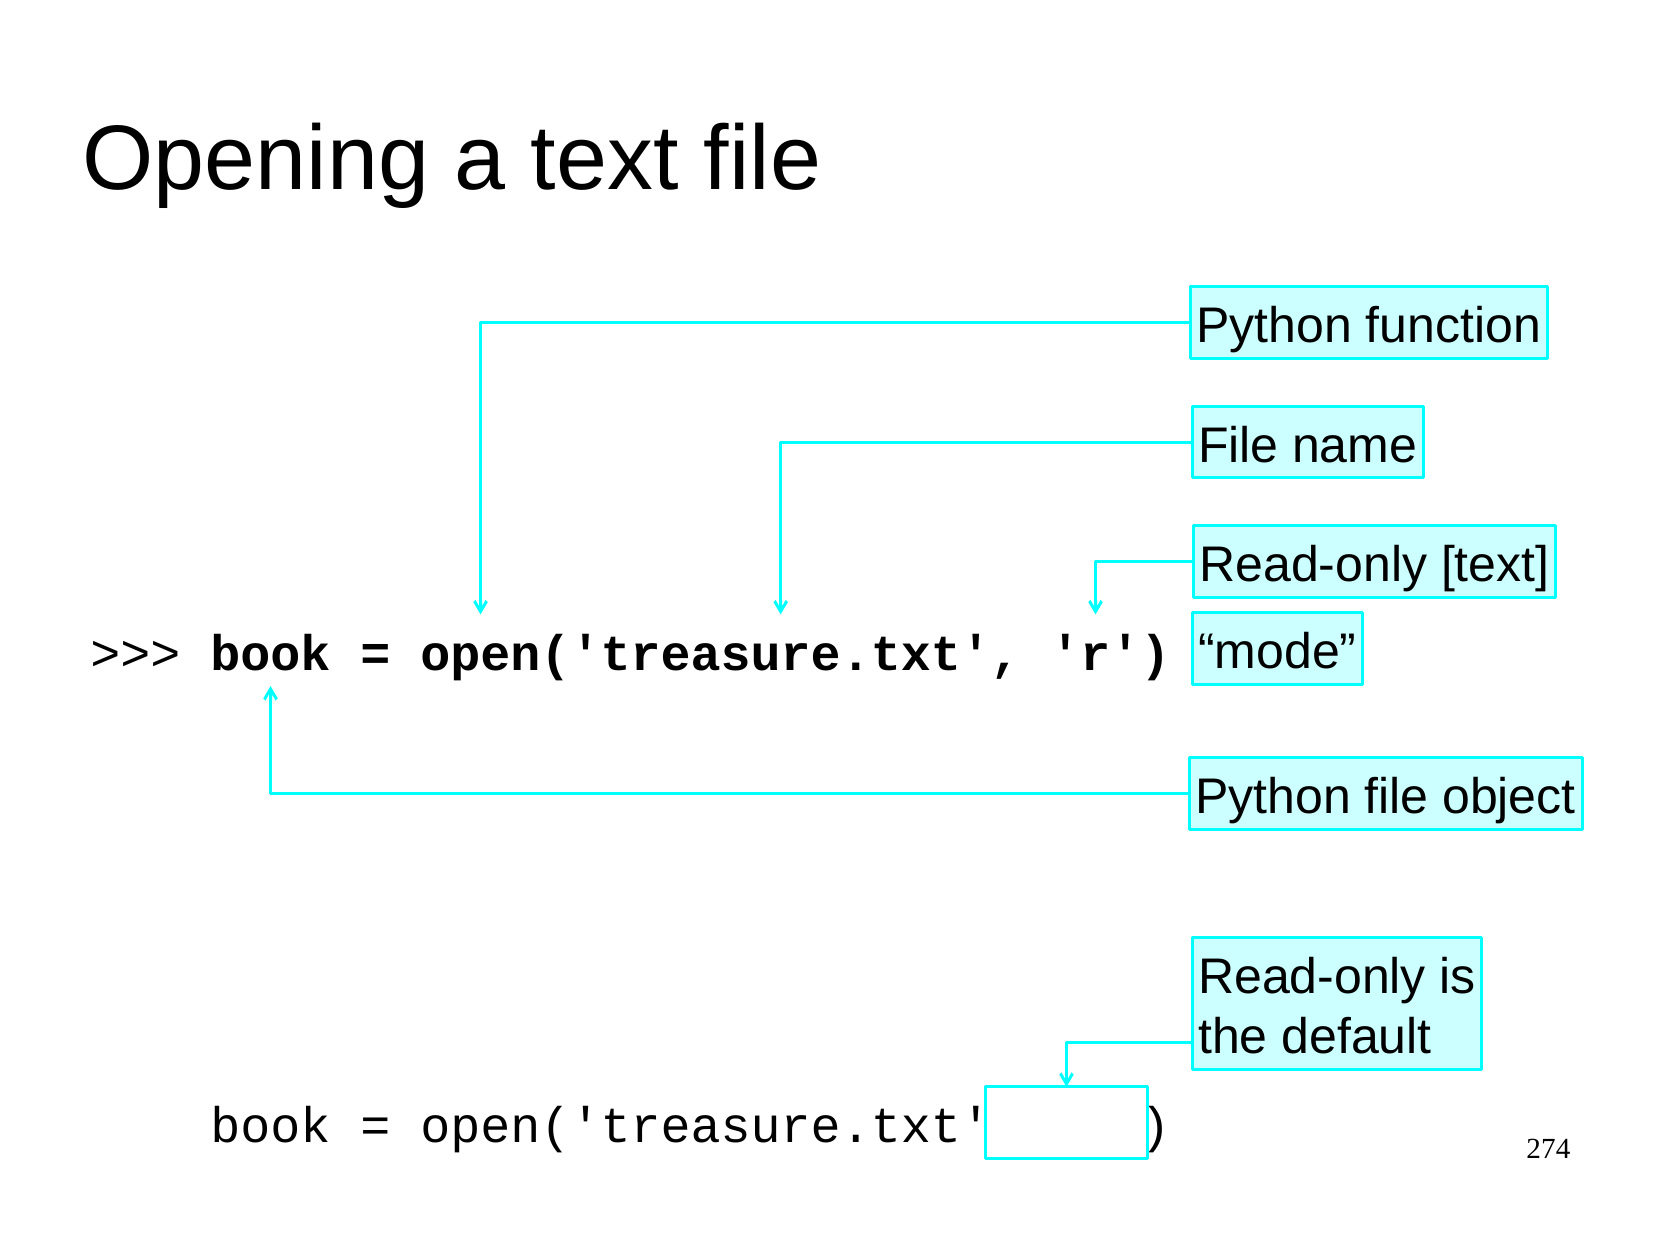

Opening a text file
Python function
File name
Read-only [text]
“mode”
>>>
book
=
open
(
'treasure.txt'
,
'r'
)
Python file object
Read-only is
the default
book
=
open
(
'treasure.txt'

)
274